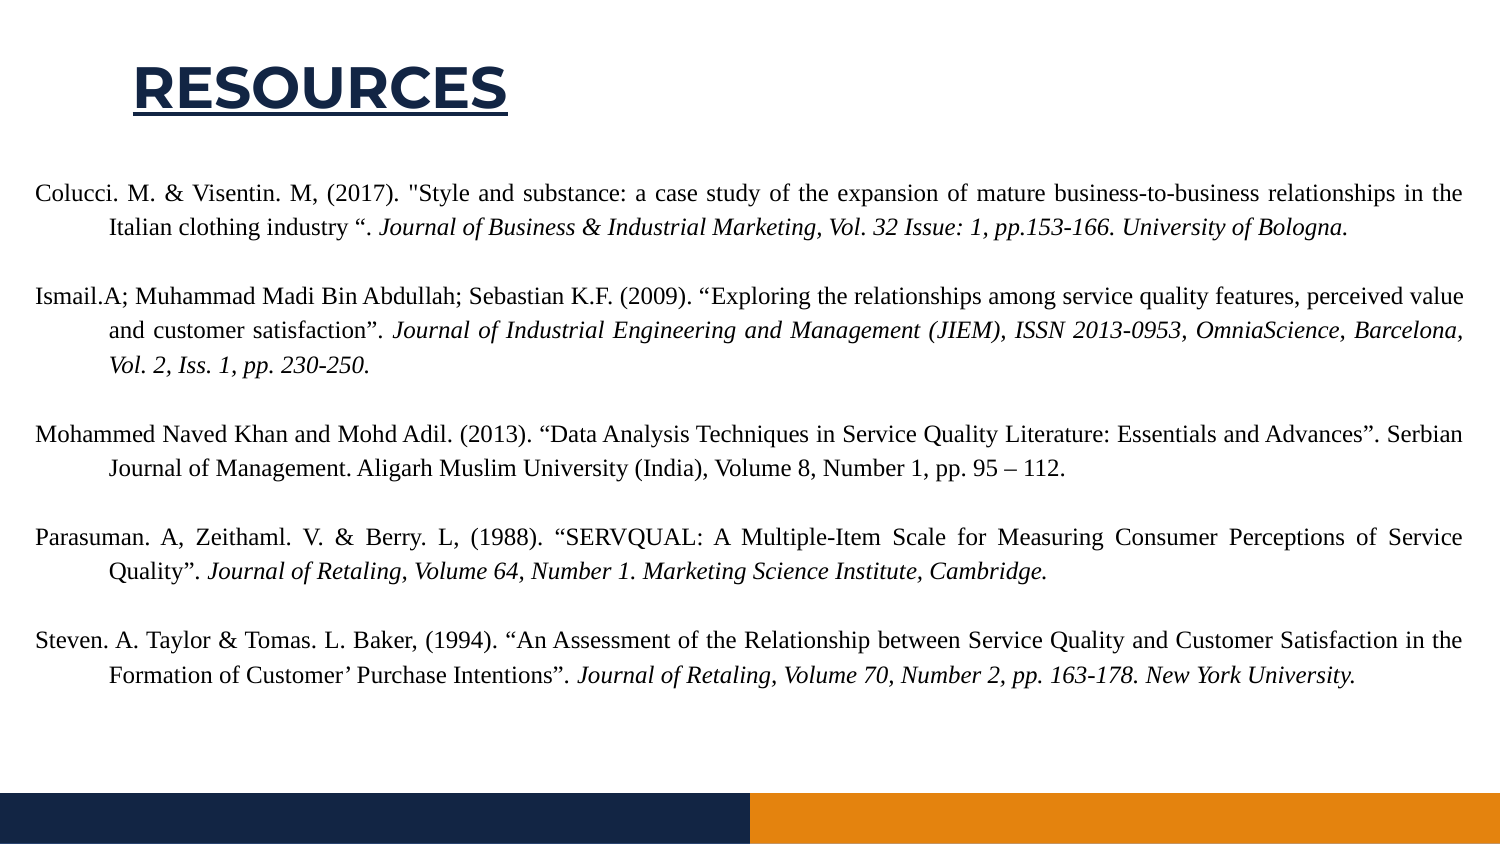

# RESOURCES
Colucci. M. & Visentin. M, (2017). "Style and substance: a case study of the expansion of mature business-to-business relationships in the Italian clothing industry “. Journal of Business & Industrial Marketing, Vol. 32 Issue: 1, pp.153-166. University of Bologna.

Ismail.A; Muhammad Madi Bin Abdullah; Sebastian K.F. (2009). “Exploring the relationships among service quality features, perceived value and customer satisfaction”. Journal of Industrial Engineering and Management (JIEM), ISSN 2013-0953, OmniaScience, Barcelona, Vol. 2, Iss. 1, pp. 230-250.

Mohammed Naved Khan and Mohd Adil. (2013). “Data Analysis Techniques in Service Quality Literature: Essentials and Advances”. Serbian Journal of Management. Aligarh Muslim University (India), Volume 8, Number 1, pp. 95 – 112.

Parasuman. A, Zeithaml. V. & Berry. L, (1988). “SERVQUAL: A Multiple-Item Scale for Measuring Consumer Perceptions of Service Quality”. Journal of Retaling, Volume 64, Number 1. Marketing Science Institute, Cambridge.

Steven. A. Taylor & Tomas. L. Baker, (1994). “An Assessment of the Relationship between Service Quality and Customer Satisfaction in the Formation of Customer’ Purchase Intentions”. Journal of Retaling, Volume 70, Number 2, pp. 163-178. New York University.